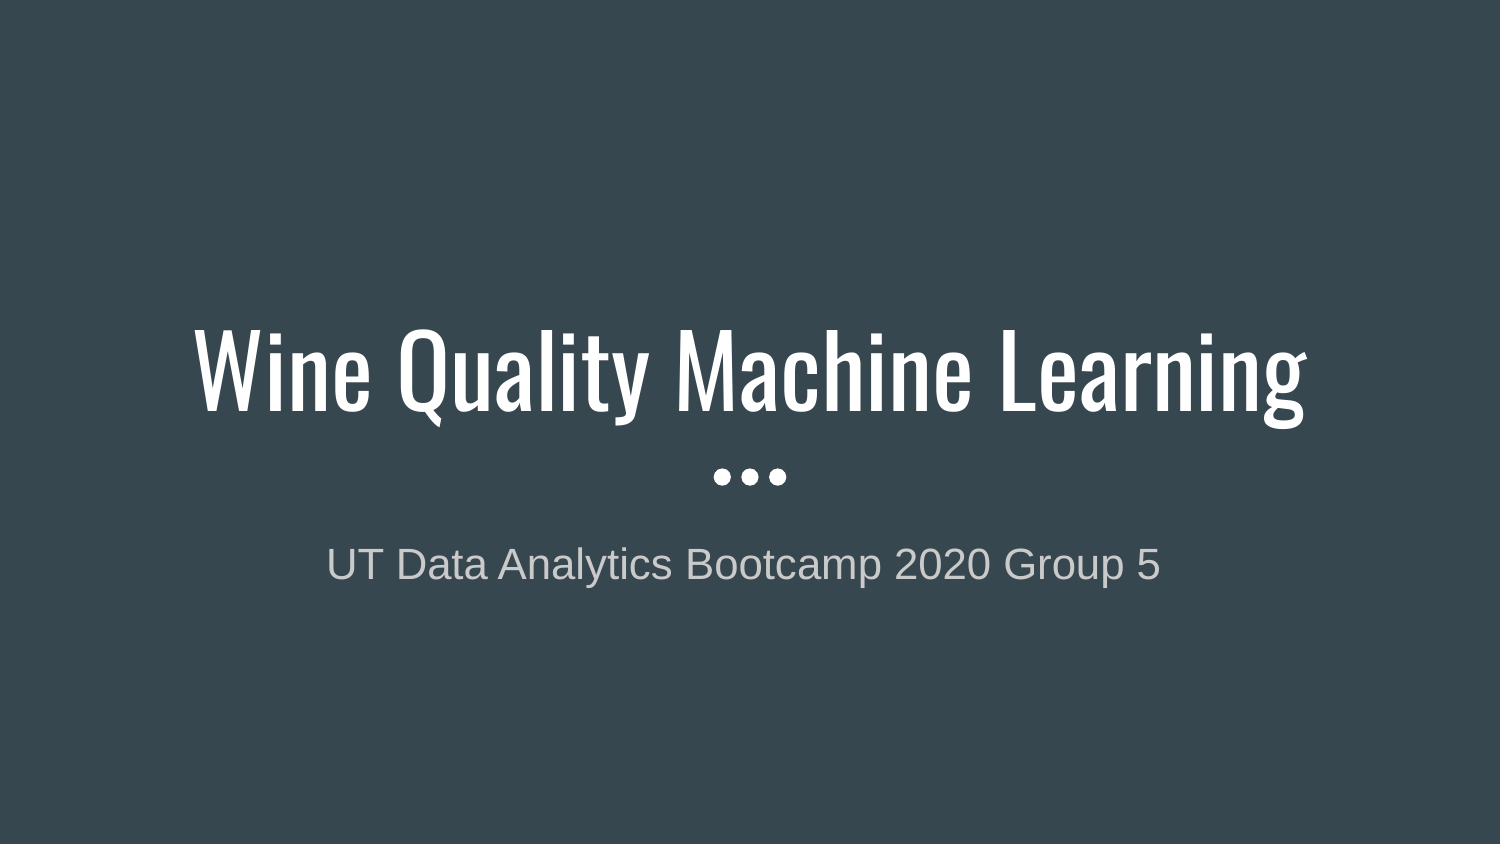

# Wine Quality Machine Learning
UT Data Analytics Bootcamp 2020 Group 5